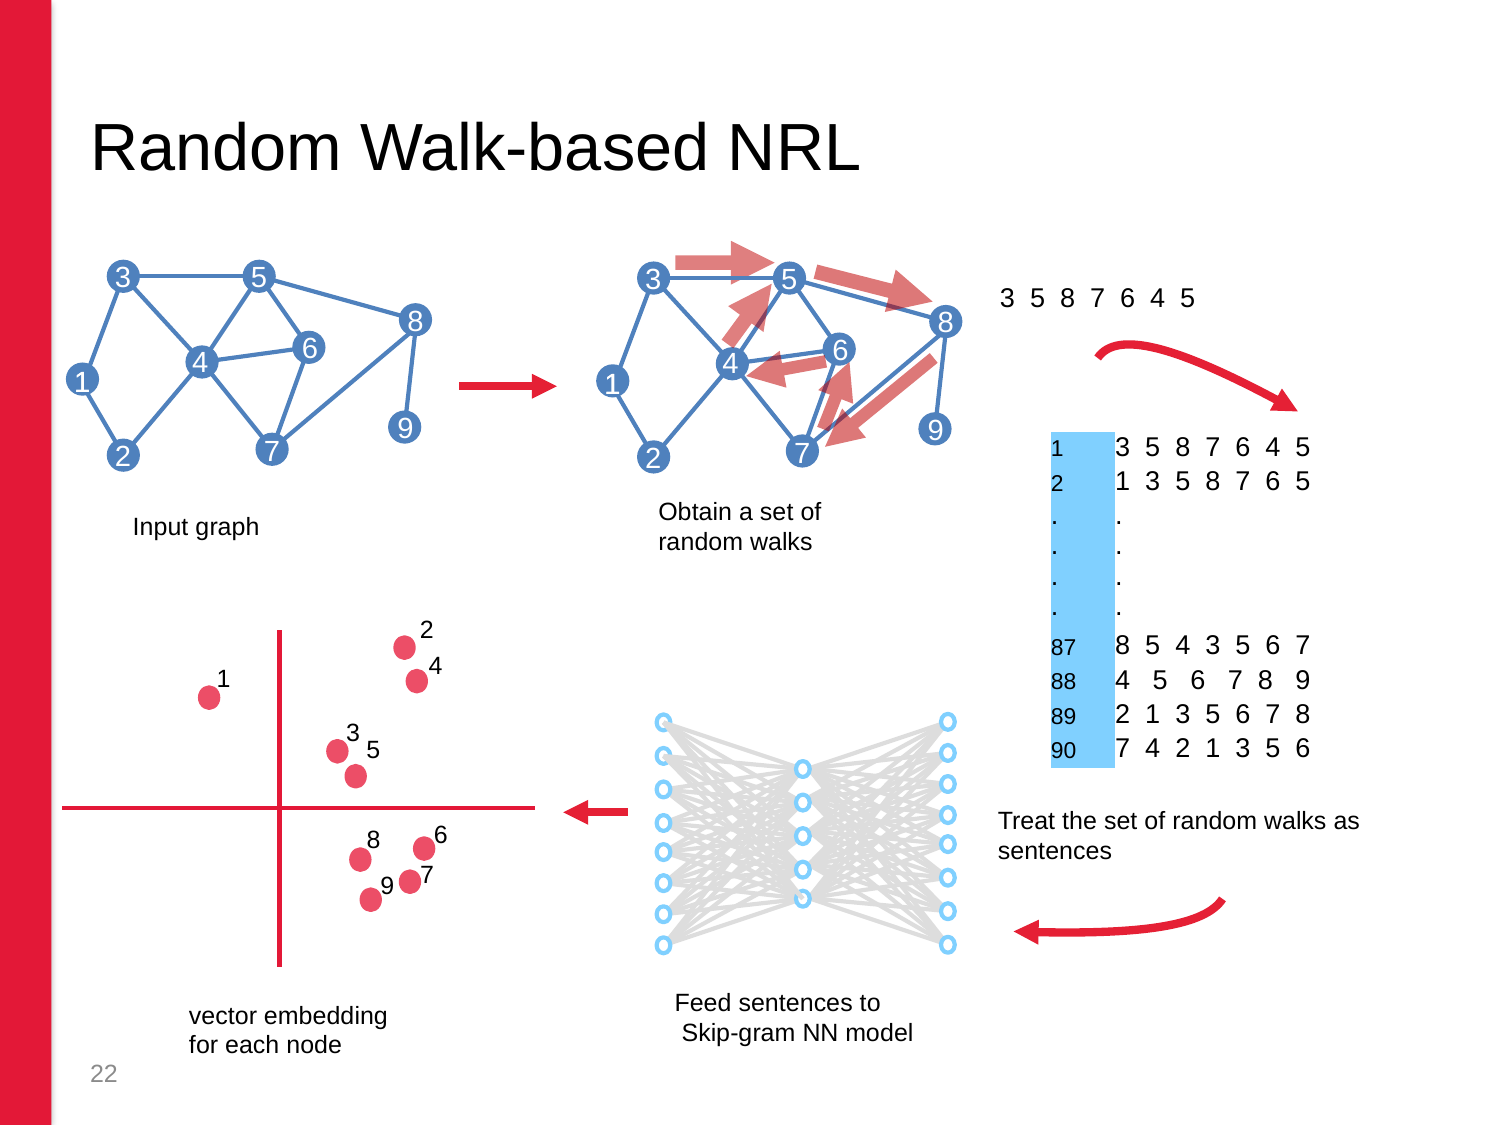

# Random Walk-based NRL
3
5

6

4

1
1

2

3
5

6

4

1
1

2

| 3 5 8 7 6 4 5 |
| --- |

8
8

9
9
7
7
| 1 | 3 5 8 7 6 4 5 |
| --- | --- |
| 2 | 1 3 5 8 7 6 5 |
| . . . . | . . . . |
| 87 | 8 5 4 3 5 6 7 |
| 88 | 4 5 6 7 8 9 |
| 89 | 2 1 3 5 6 7 8 |
| 90 | 7 4 2 1 3 5 6 |
Obtain a set of
random walks
Input graph
2

4
1

3
5

6
8

7
9

Treat the set of random walks as sentences

Feed sentences to
 Skip-gram NN model
vector embedding
for each node
22